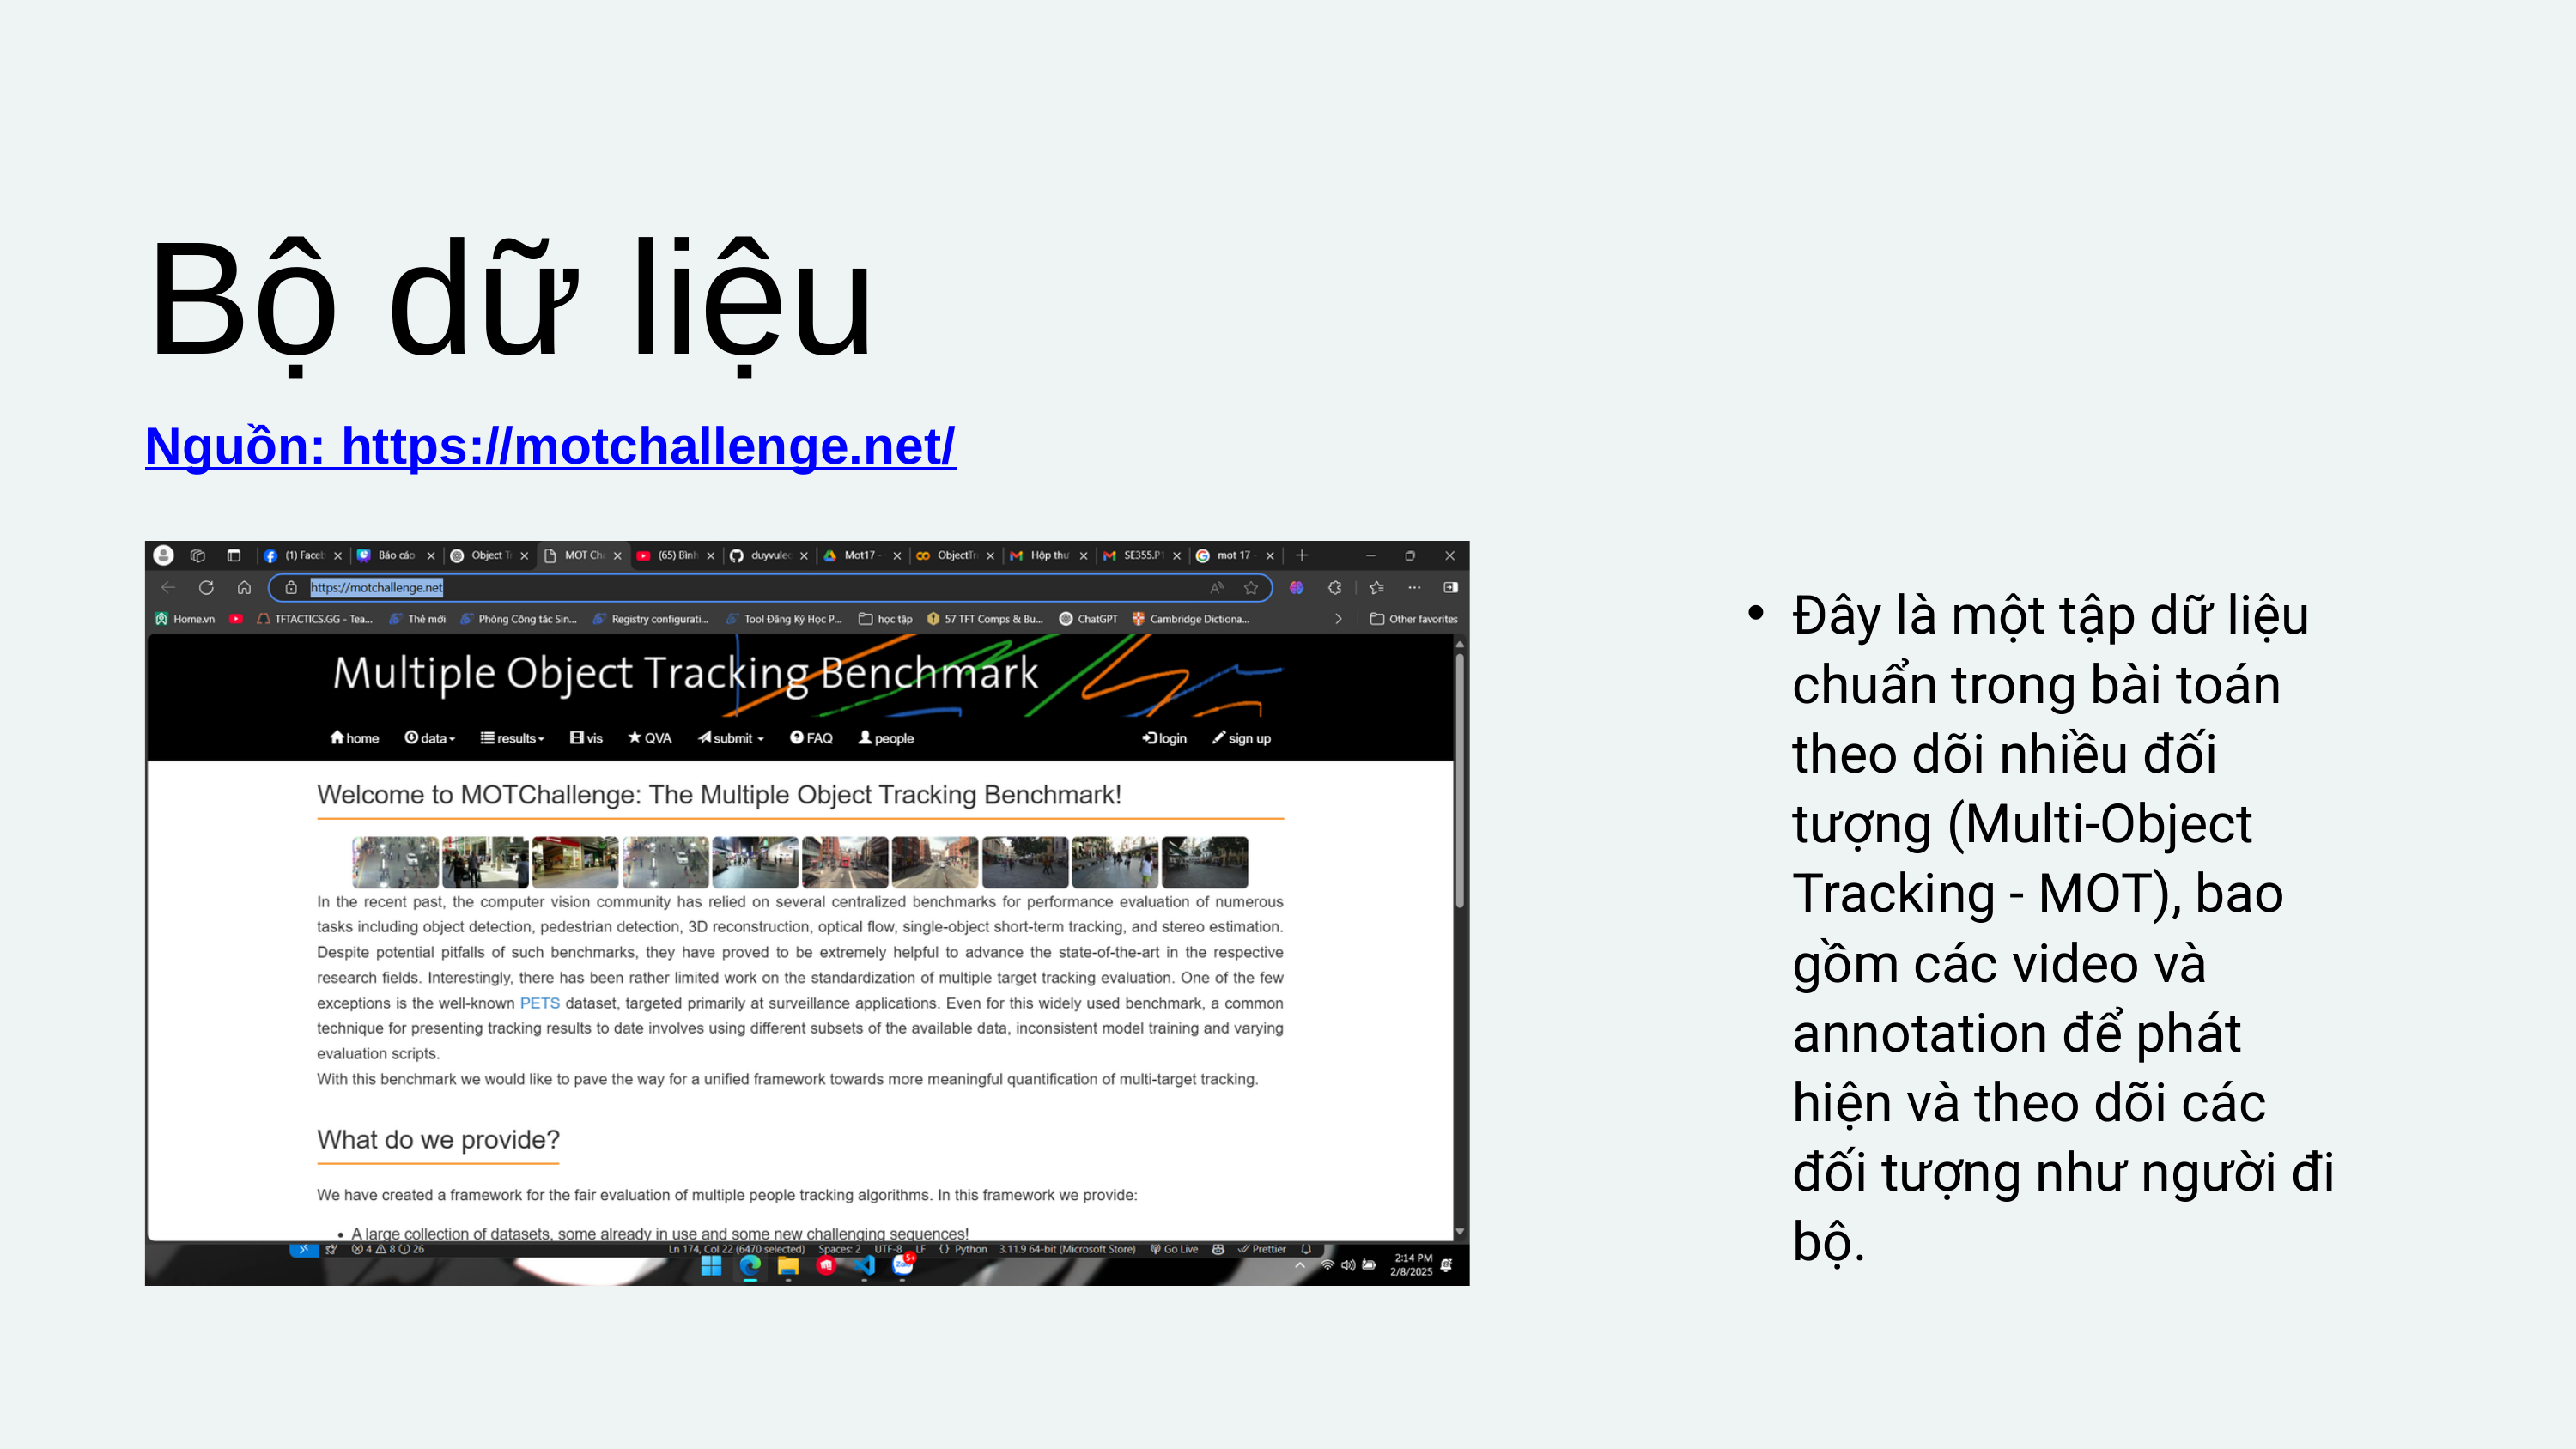

Bộ dữ liệu
Nguồn: https://motchallenge.net/

Đây là một tập dữ liệu chuẩn trong bài toán theo dõi nhiều đối tượng (Multi-Object Tracking - MOT), bao gồm các video và annotation để phát hiện và theo dõi các đối tượng như người đi bộ.